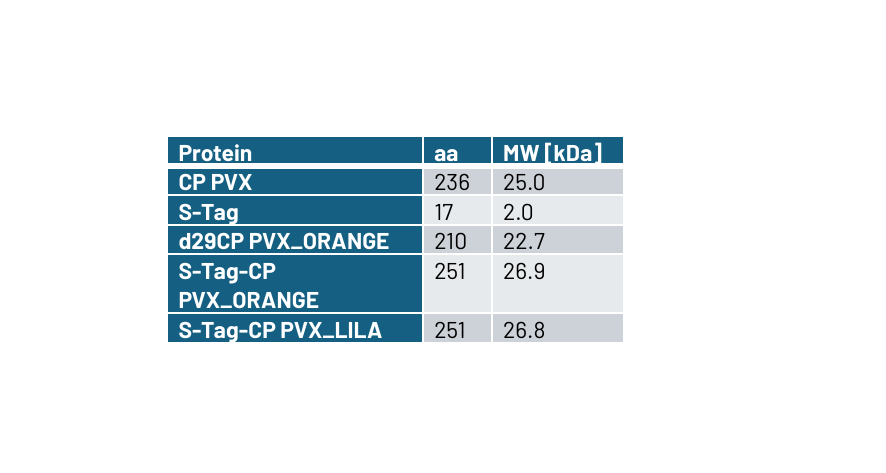

| Protein | aa | MW [kDa] |
| --- | --- | --- |
| CP PVX | 236 | 25.0 |
| S-Tag | 17 | 2.0 |
| d29CP PVX\_ORANGE | 210 | 22.7 |
| S-Tag-CP PVX\_ORANGE | 251 | 26.9 |
| S-Tag-CP PVX\_LILA | 251 | 26.8 |